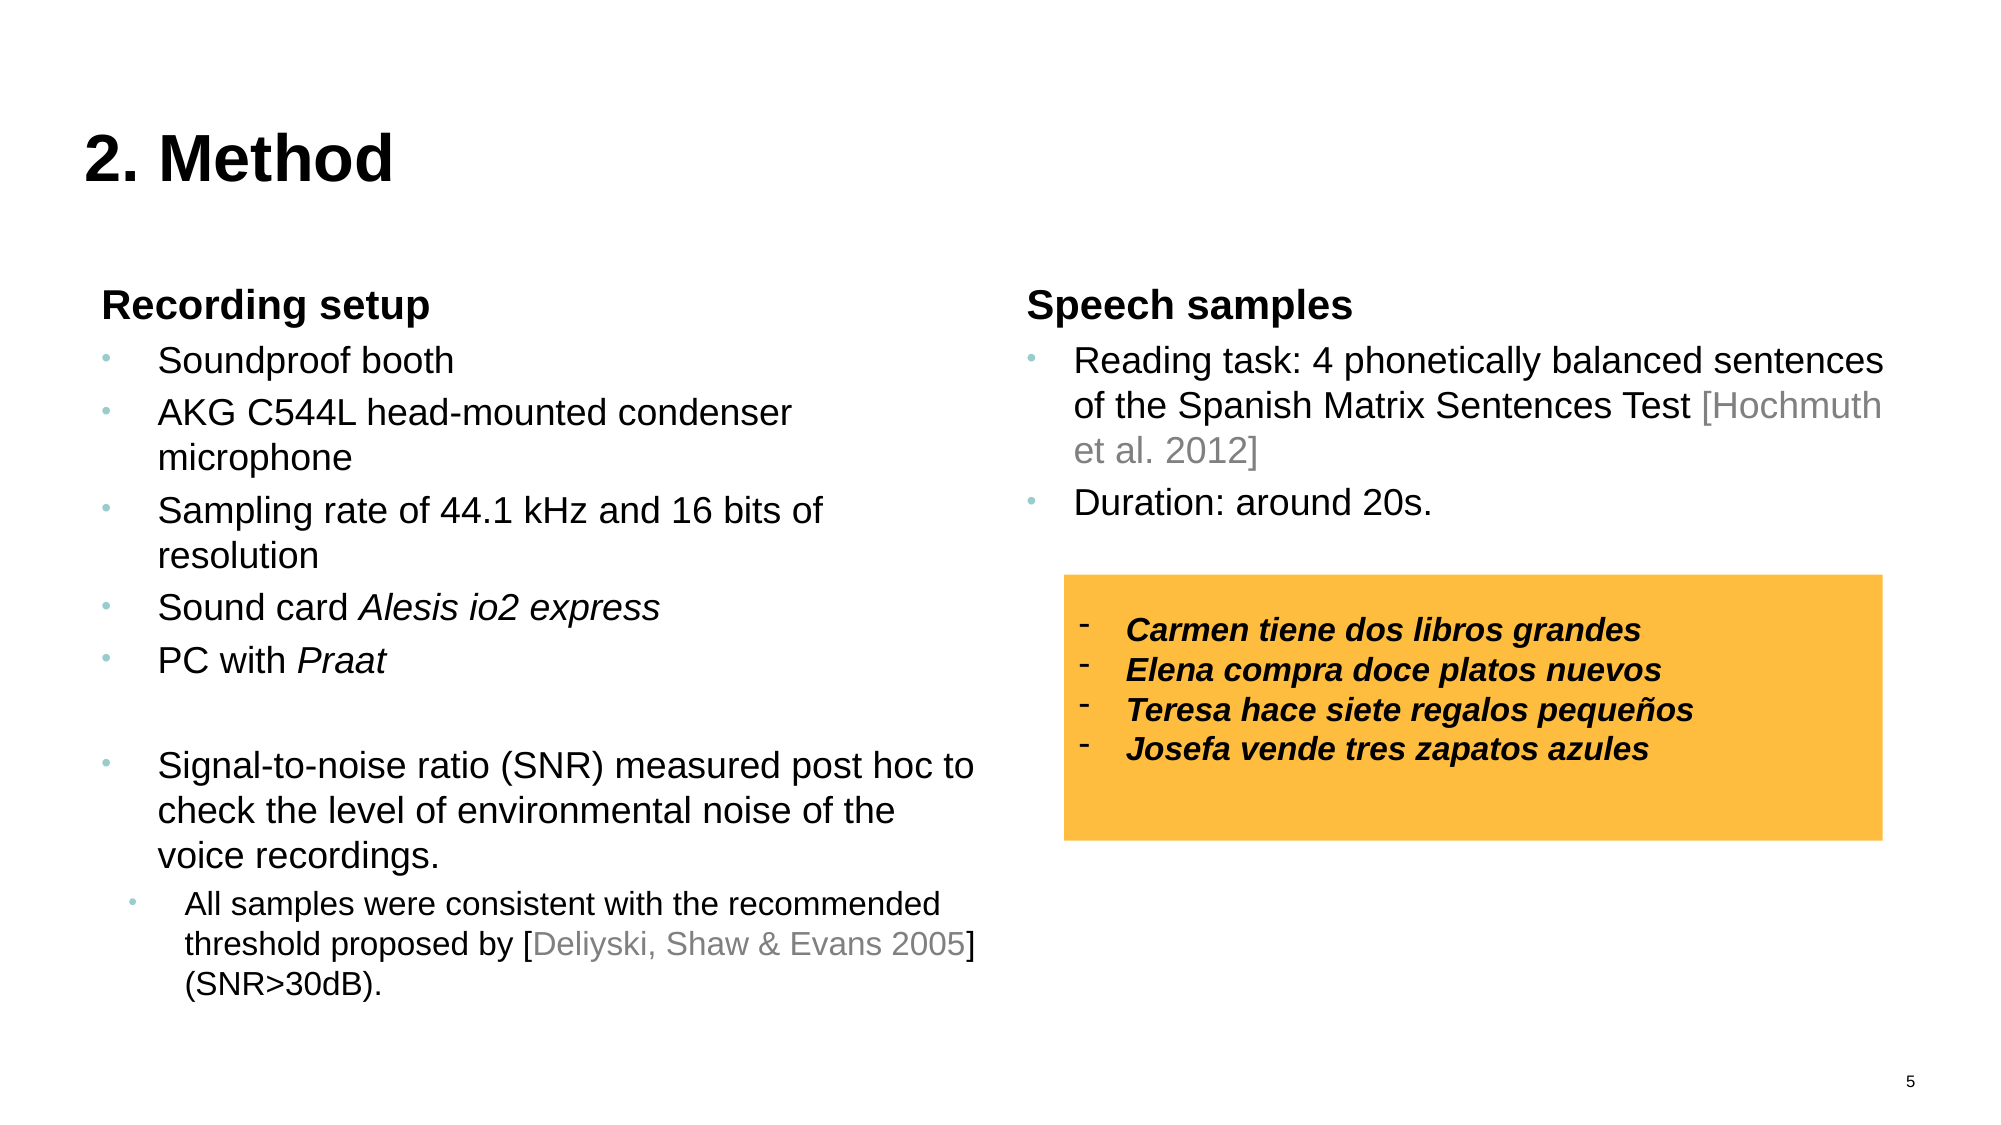

# 2. Method
Recording setup
Soundproof booth
AKG C544L head-mounted condenser microphone
Sampling rate of 44.1 kHz and 16 bits of resolution
Sound card Alesis io2 express
PC with Praat

Signal-to-noise ratio (SNR) measured post hoc to check the level of environmental noise of the voice recordings.
All samples were consistent with the recommended threshold proposed by [Deliyski, Shaw & Evans 2005] (SNR>30dB).
Speech samples
Reading task: 4 phonetically balanced sentences of the Spanish Matrix Sentences Test [Hochmuth et al. 2012]
Duration: around 20s.
Carmen tiene dos libros grandes
Elena compra doce platos nuevos
Teresa hace siete regalos pequeños
Josefa vende tres zapatos azules

5